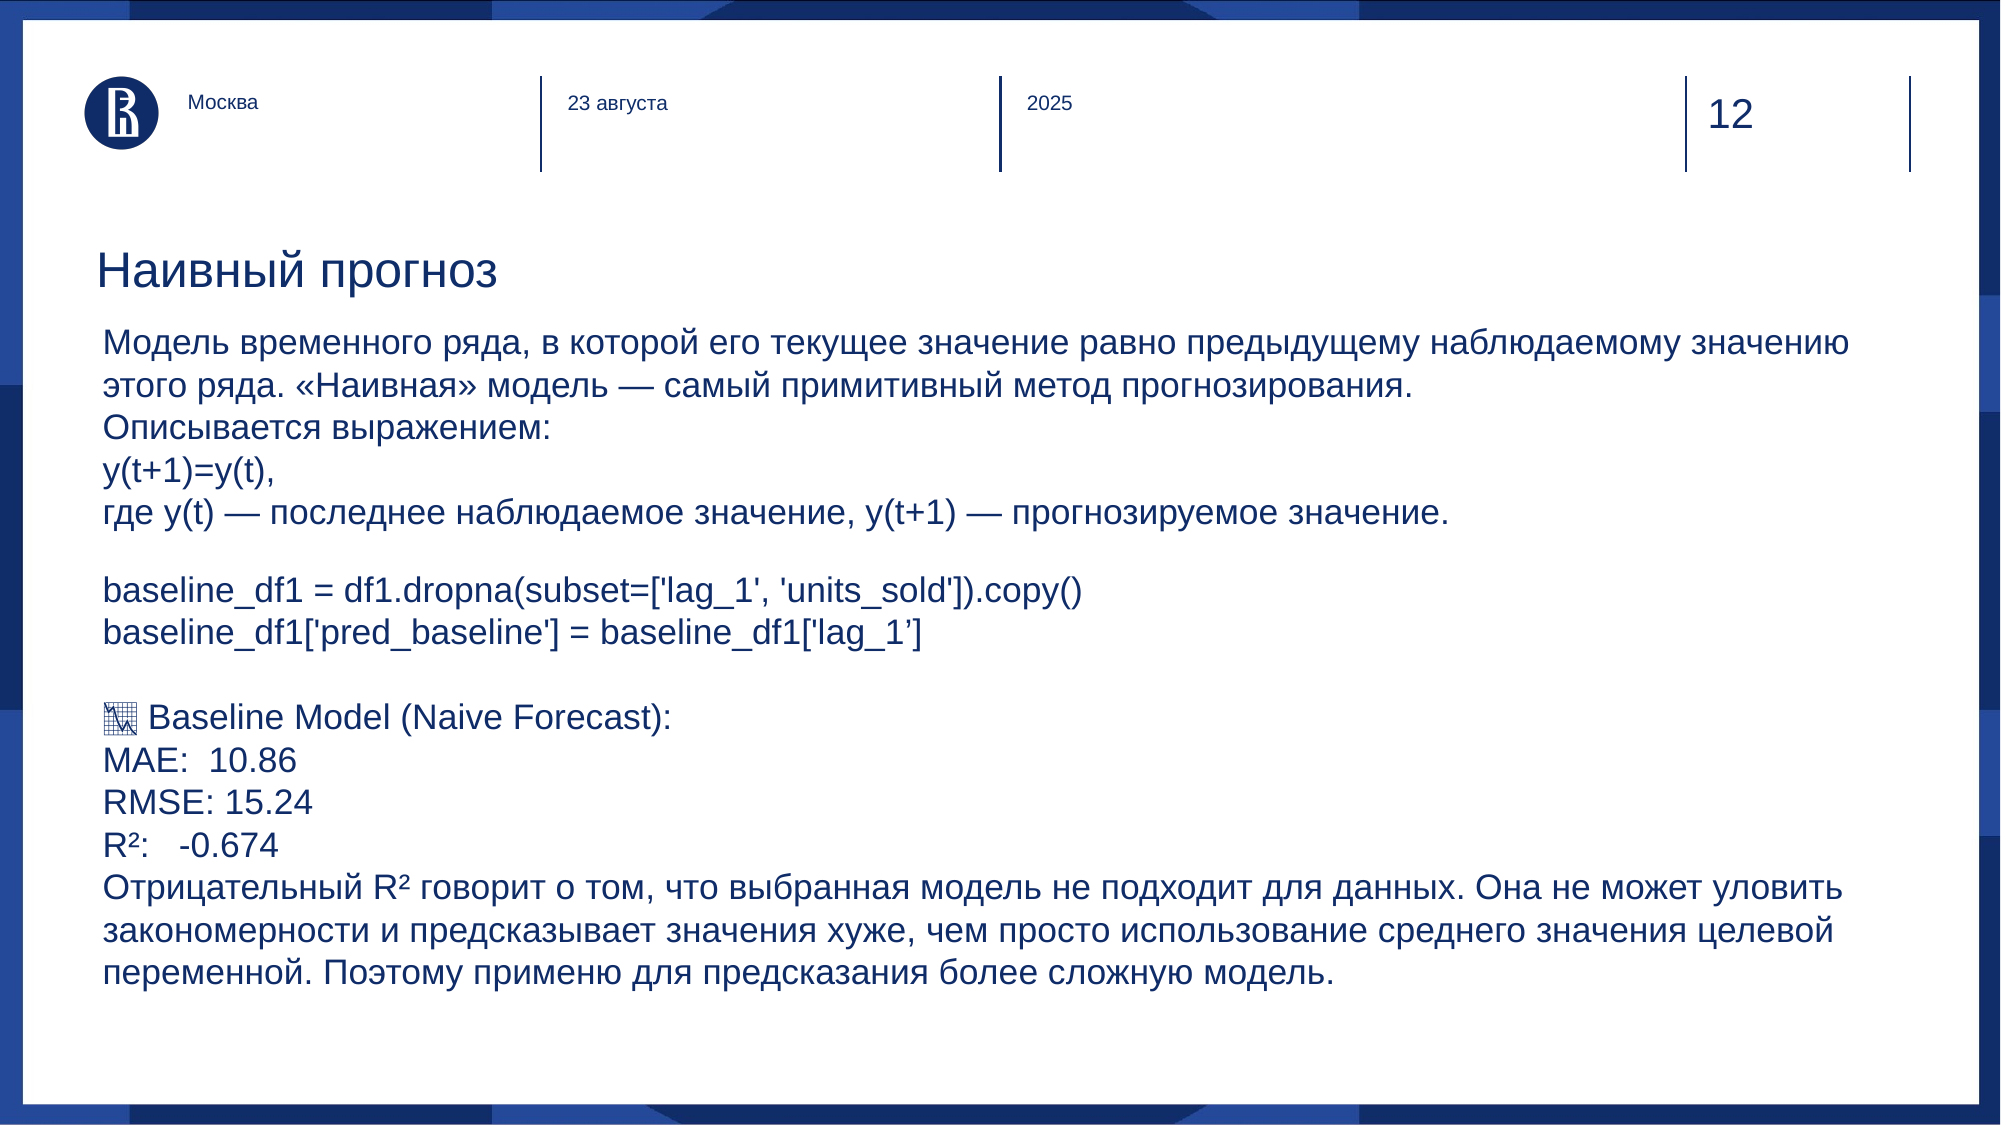

Москва
23 августа
2025
# Наивный прогноз
Модель временного ряда, в которой его текущее значение равно предыдущему наблюдаемому значению этого ряда. «Наивная» модель — самый примитивный метод прогнозирования.
Описывается выражением:
y(t+1)=y(t),
где y(t) — последнее наблюдаемое значение, y(t+1) — прогнозируемое значение.

baseline_df1 = df1.dropna(subset=['lag_1', 'units_sold']).copy()
baseline_df1['pred_baseline'] = baseline_df1['lag_1’]

📉 Baseline Model (Naive Forecast):
MAE:  10.86
RMSE: 15.24
R²:   -0.674
Отрицательный R² говорит о том, что выбранная модель не подходит для данных. Она не может уловить закономерности и предсказывает значения хуже, чем просто использование среднего значения целевой переменной. Поэтому применю для предсказания более сложную модель.